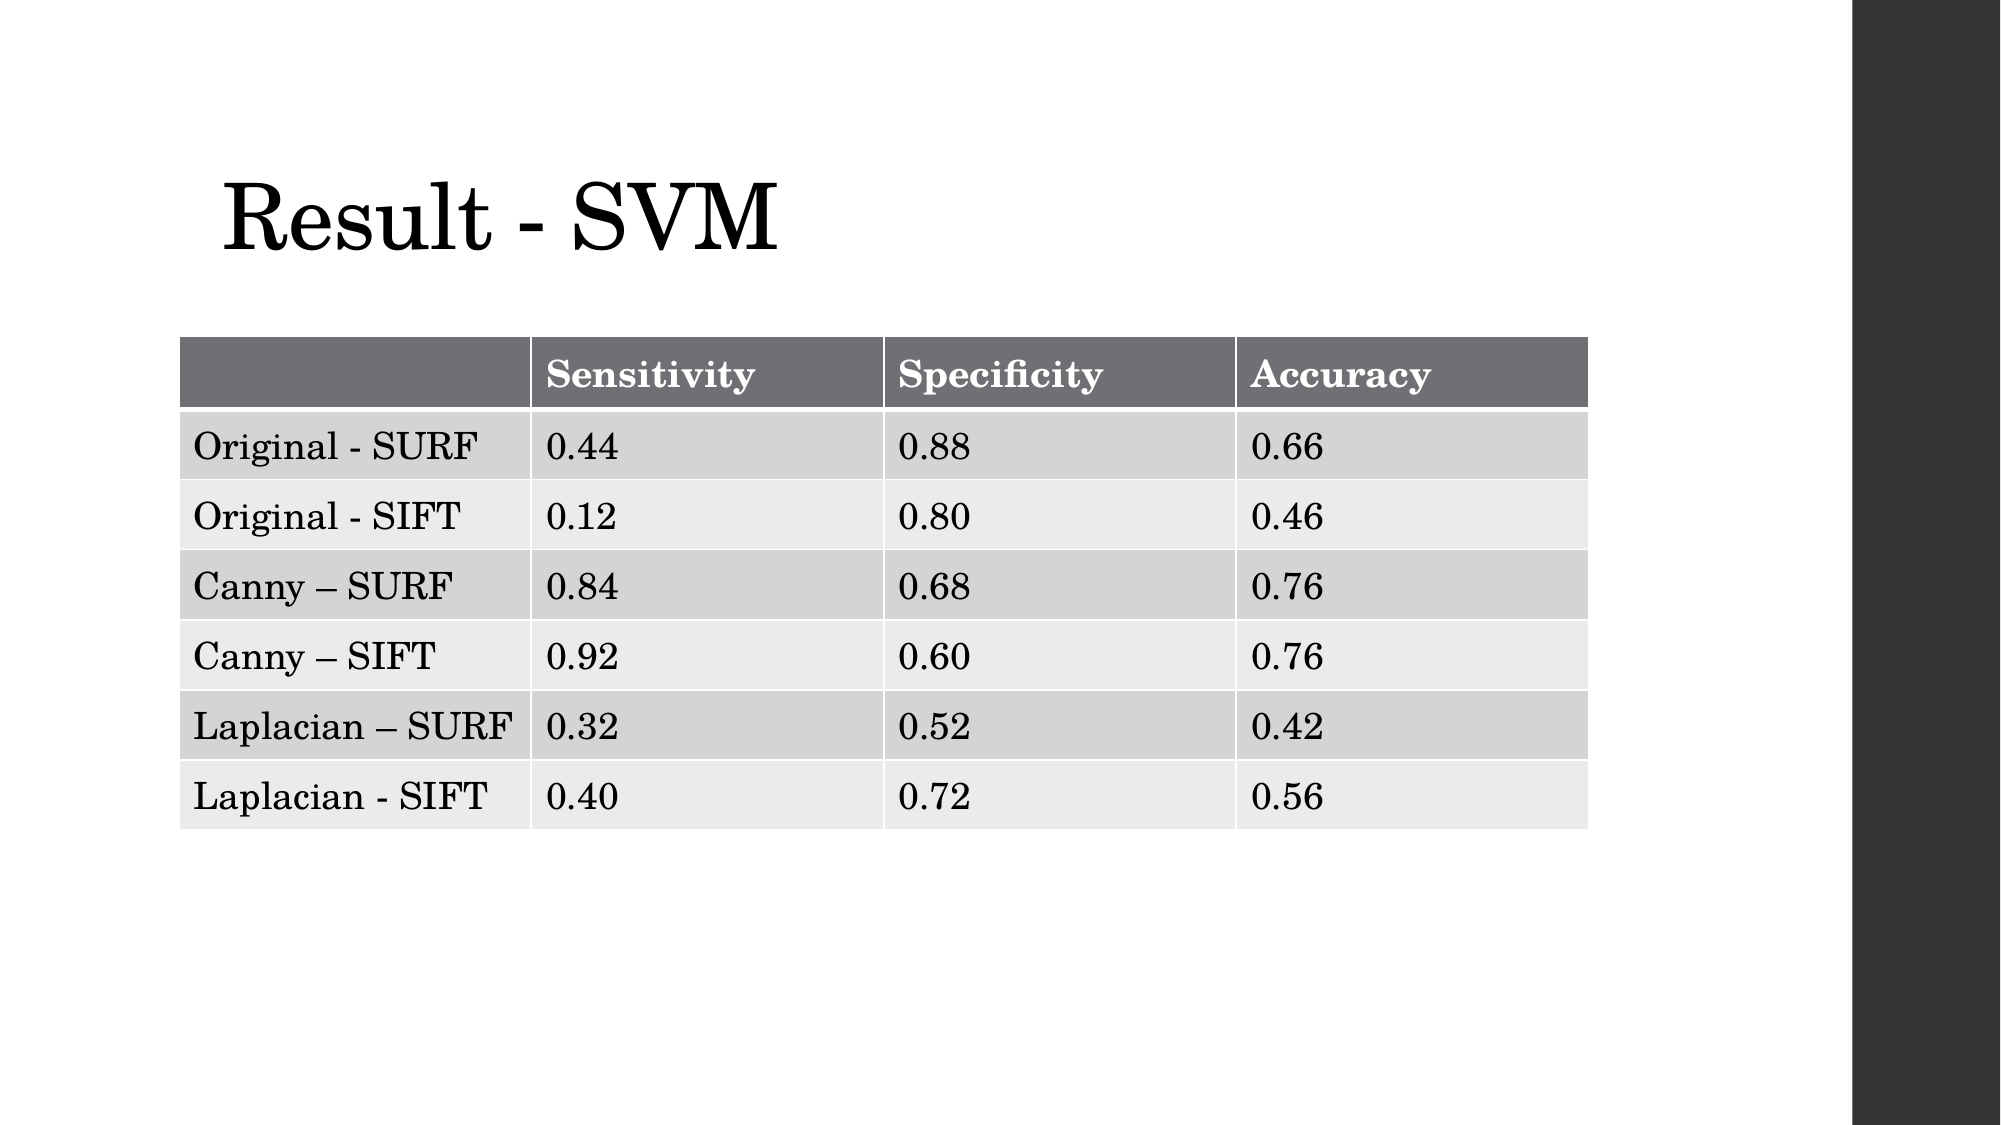

# Result - SVM
|  | Sensitivity | Specificity | Accuracy |
| --- | --- | --- | --- |
| Original - SURF | 0.44 | 0.88 | 0.66 |
| Original - SIFT | 0.12 | 0.80 | 0.46 |
| Canny – SURF | 0.84 | 0.68 | 0.76 |
| Canny – SIFT | 0.92 | 0.60 | 0.76 |
| Laplacian – SURF | 0.32 | 0.52 | 0.42 |
| Laplacian - SIFT | 0.40 | 0.72 | 0.56 |